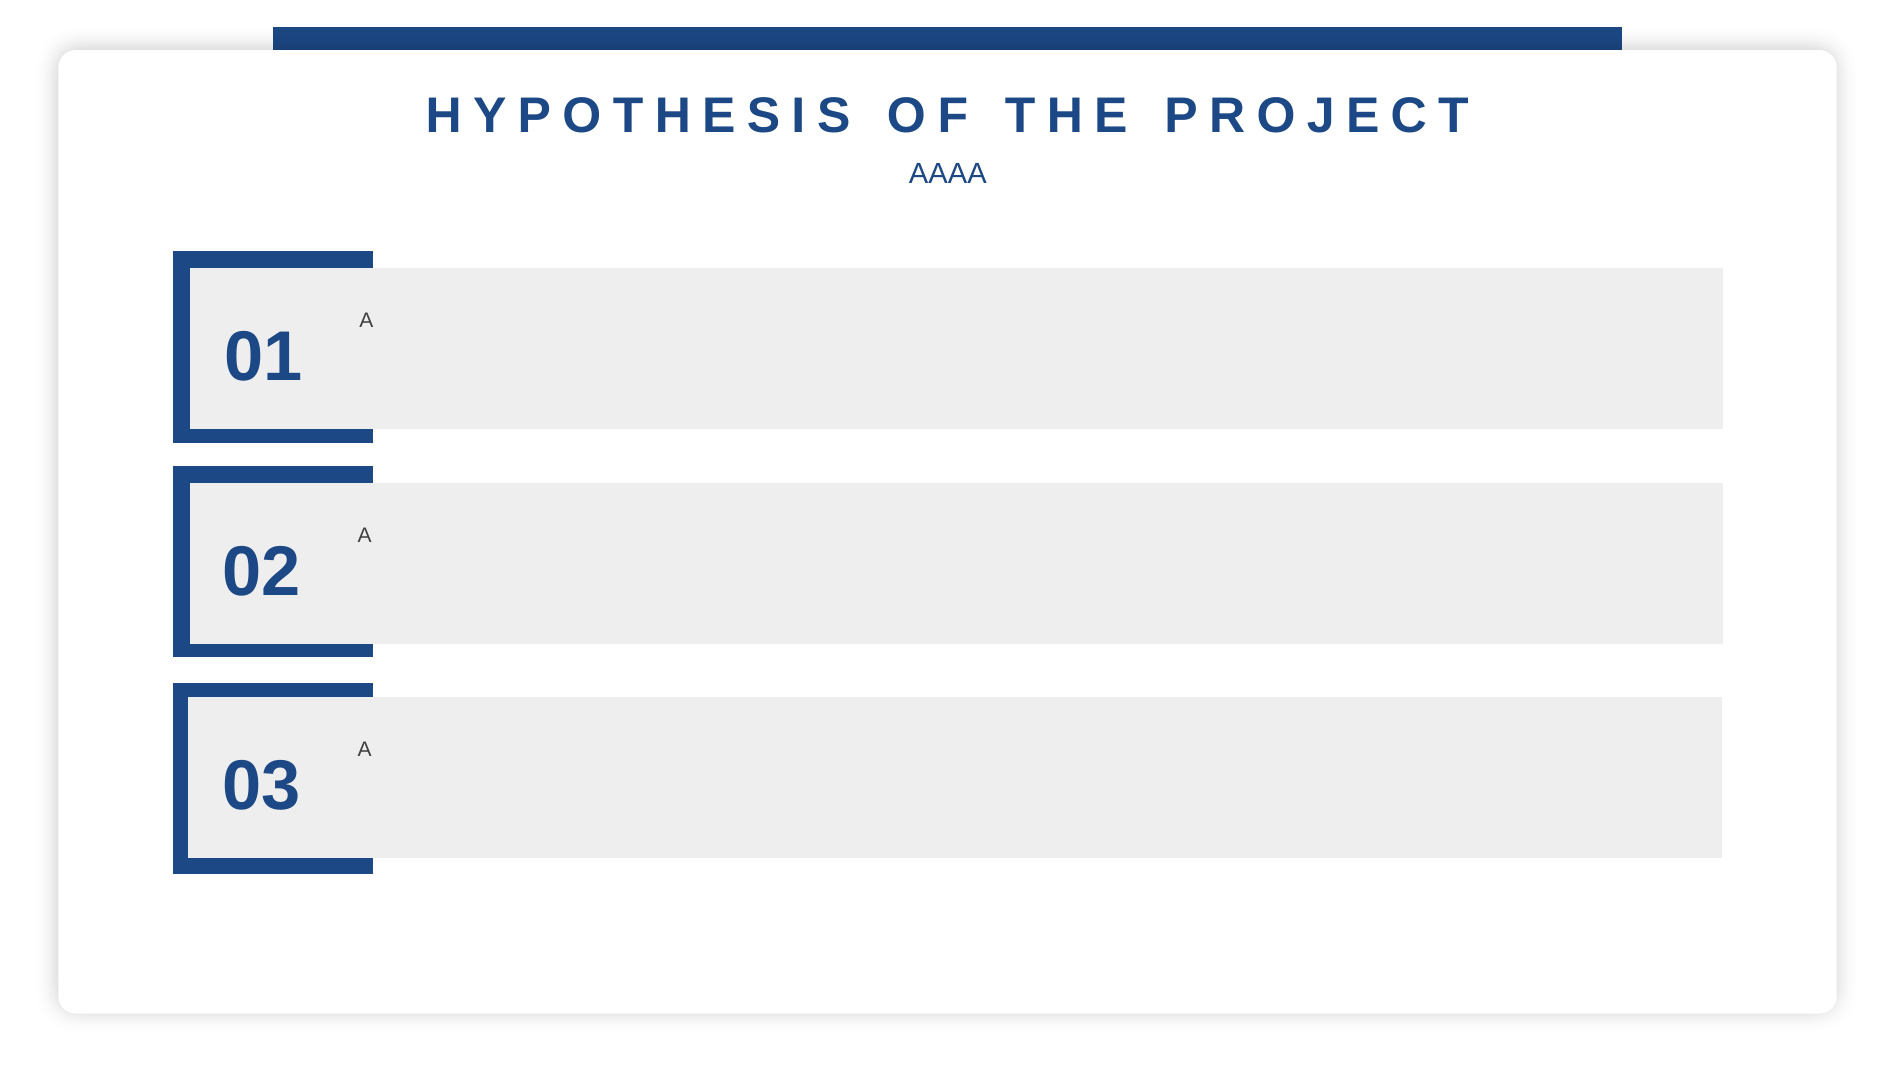

HYPOTHESIS OF THE PROJECT
AAAA

01
A

02
A

03
A